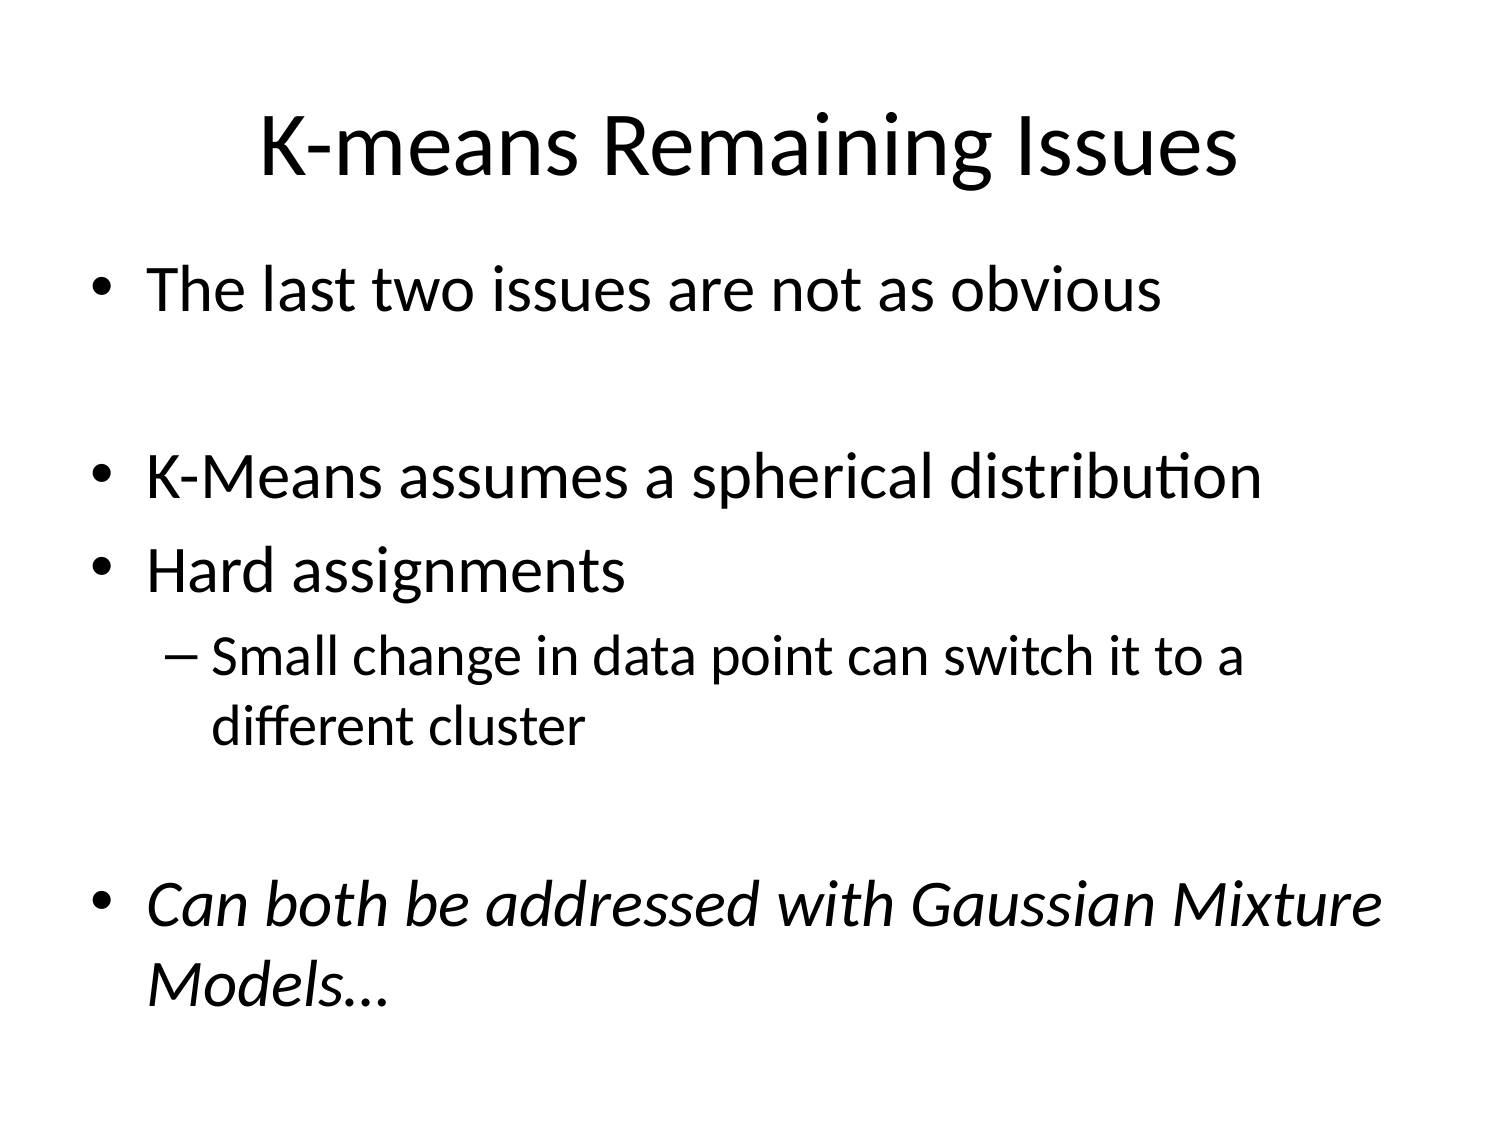

# K-means Remaining Issues
The last two issues are not as obvious

K-Means assumes a spherical distribution
Hard assignments
Small change in data point can switch it to a different cluster

Can both be addressed with Gaussian Mixture Models…